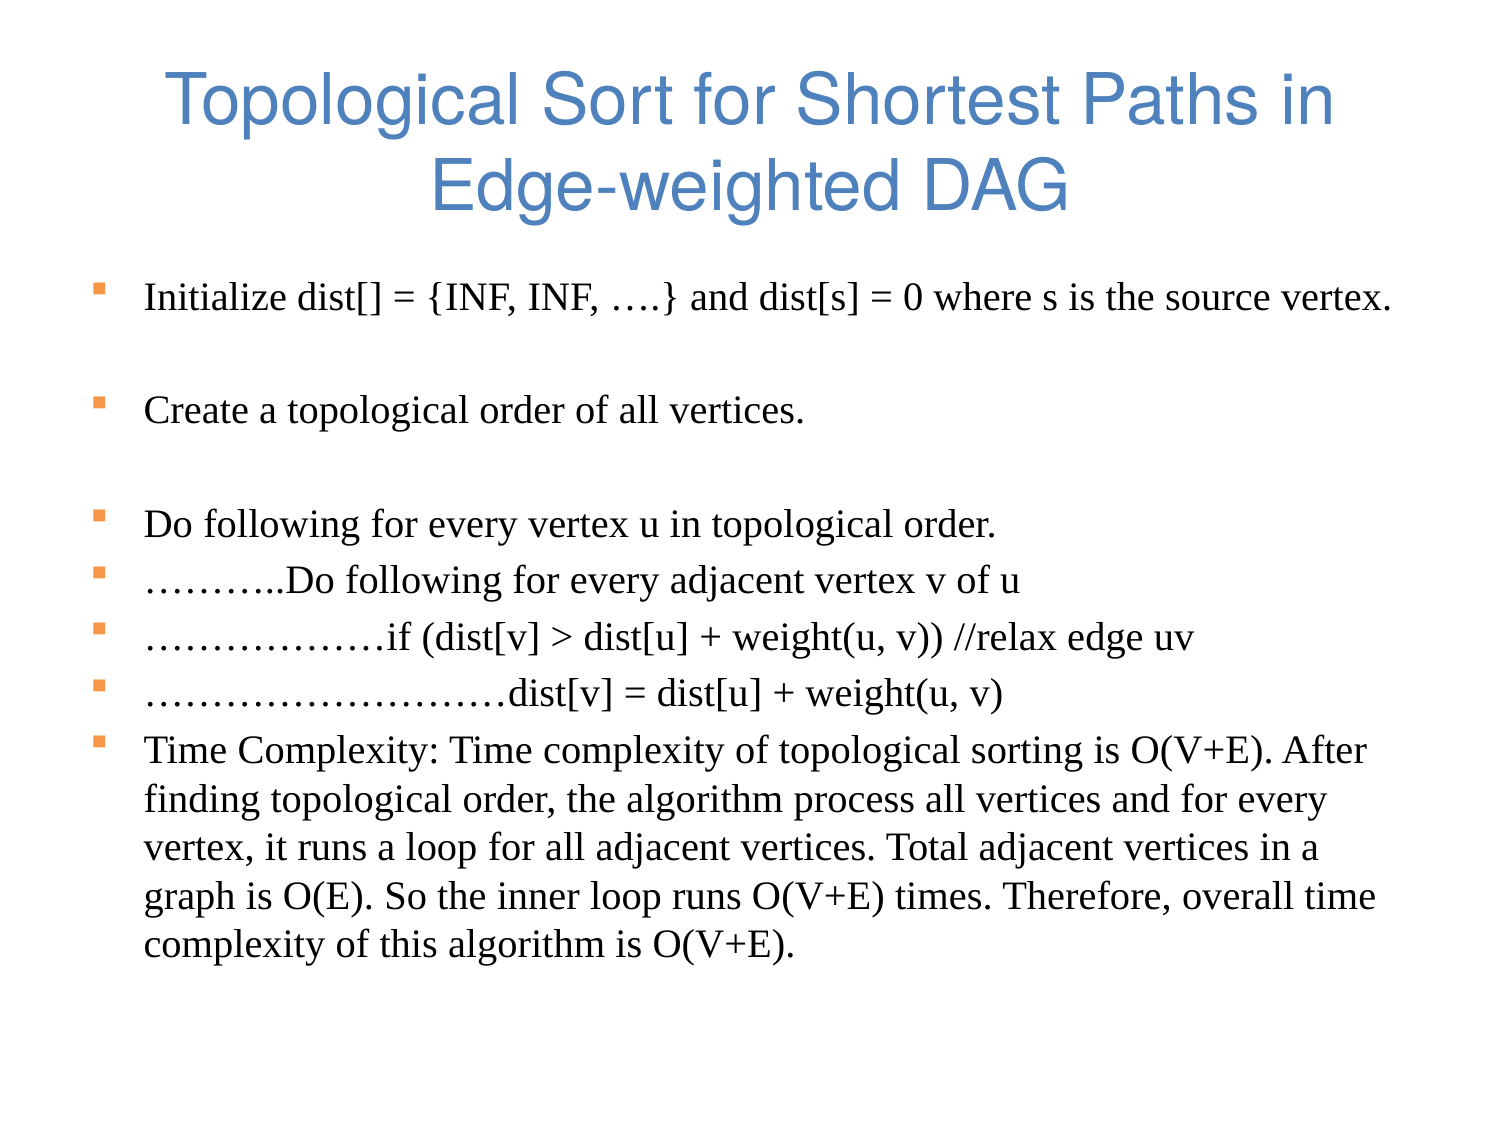

# Topological Sort for Shortest Paths in Edge-weighted DAG
Initialize dist[] = {INF, INF, ….} and dist[s] = 0 where s is the source vertex.

Create a topological order of all vertices.

Do following for every vertex u in topological order.
………..Do following for every adjacent vertex v of u
………………if (dist[v] > dist[u] + weight(u, v)) //relax edge uv
………………………dist[v] = dist[u] + weight(u, v)
Time Complexity: Time complexity of topological sorting is O(V+E). After finding topological order, the algorithm process all vertices and for every vertex, it runs a loop for all adjacent vertices. Total adjacent vertices in a graph is O(E). So the inner loop runs O(V+E) times. Therefore, overall time complexity of this algorithm is O(V+E).